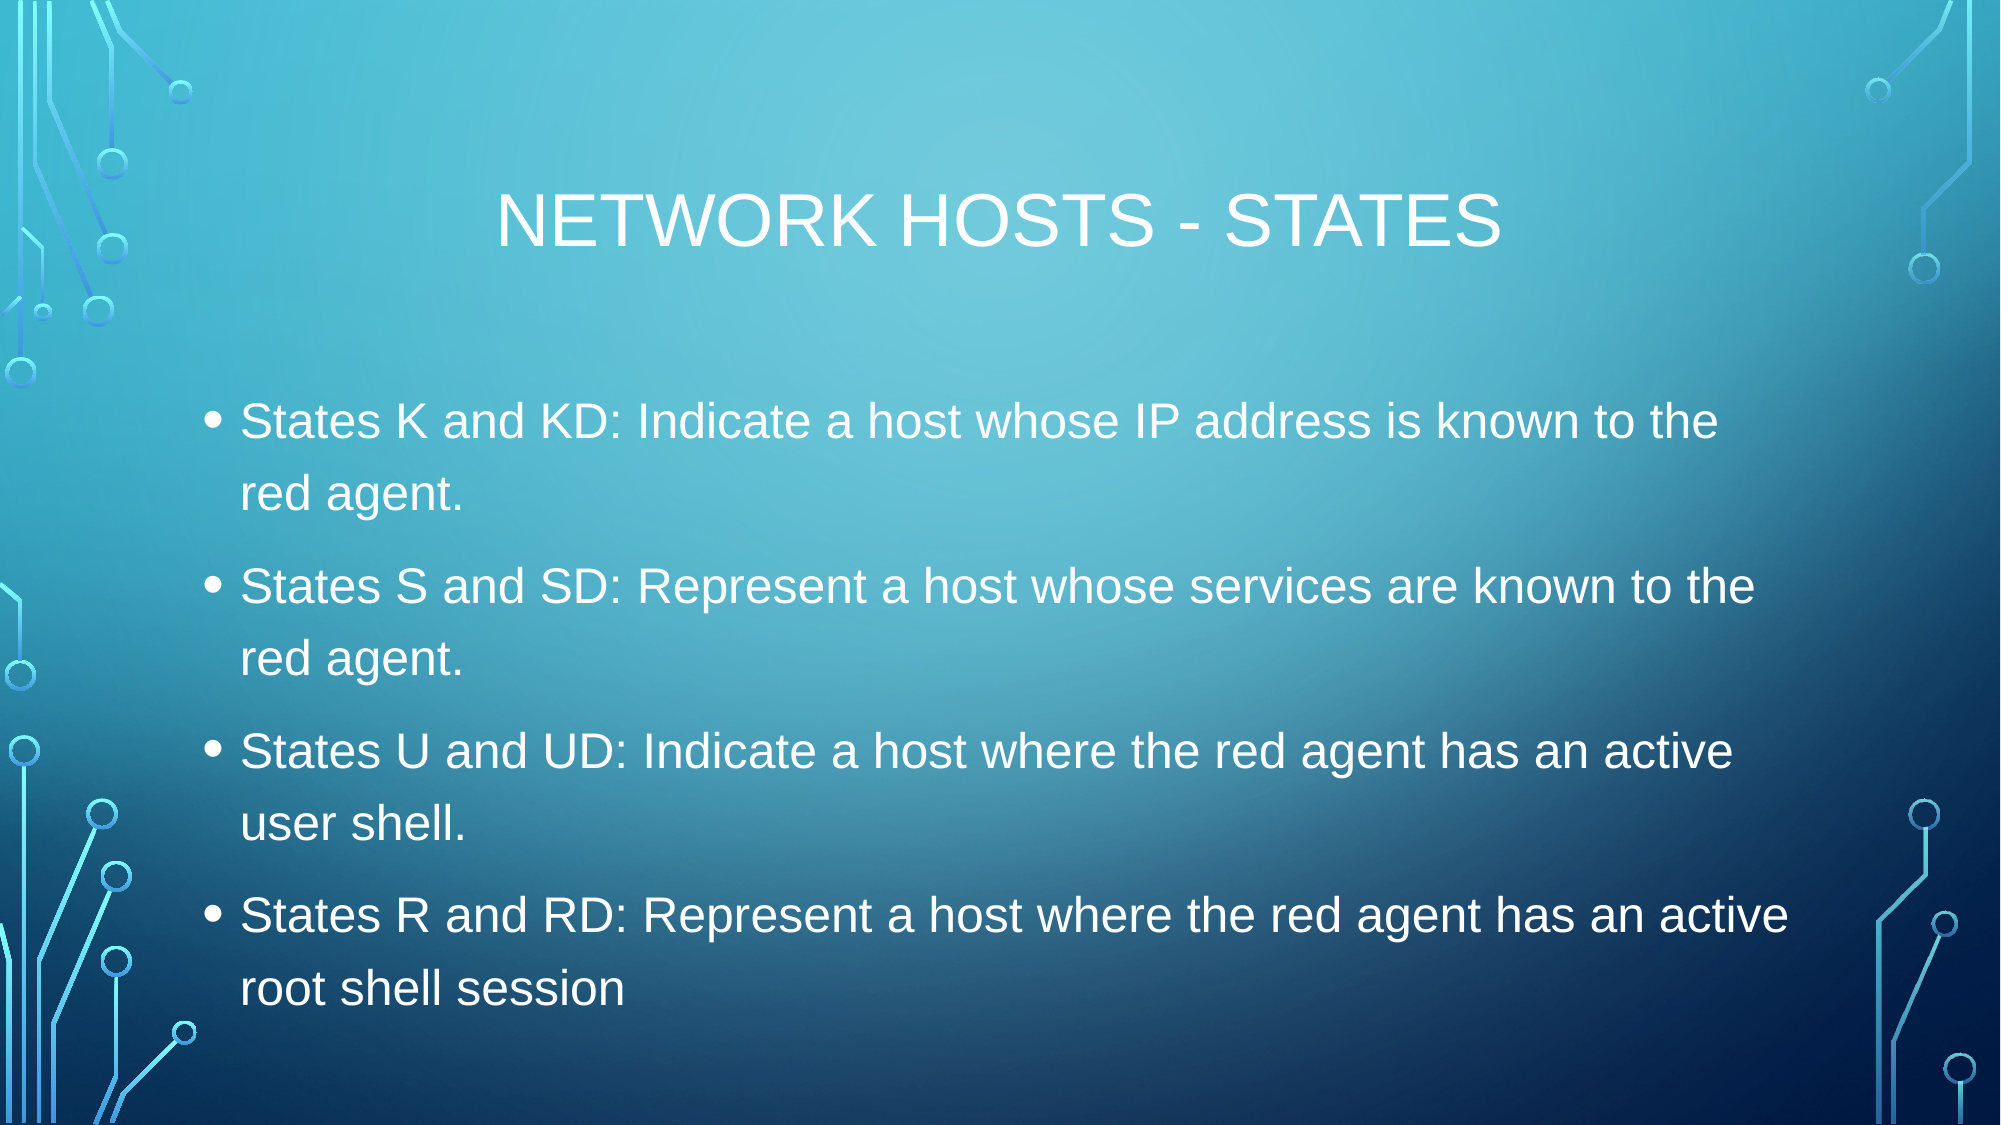

# Network hosts - states
States K and KD: Indicate a host whose IP address is known to the red agent.
States S and SD: Represent a host whose services are known to the red agent.
States U and UD: Indicate a host where the red agent has an active user shell.
States R and RD: Represent a host where the red agent has an active root shell session